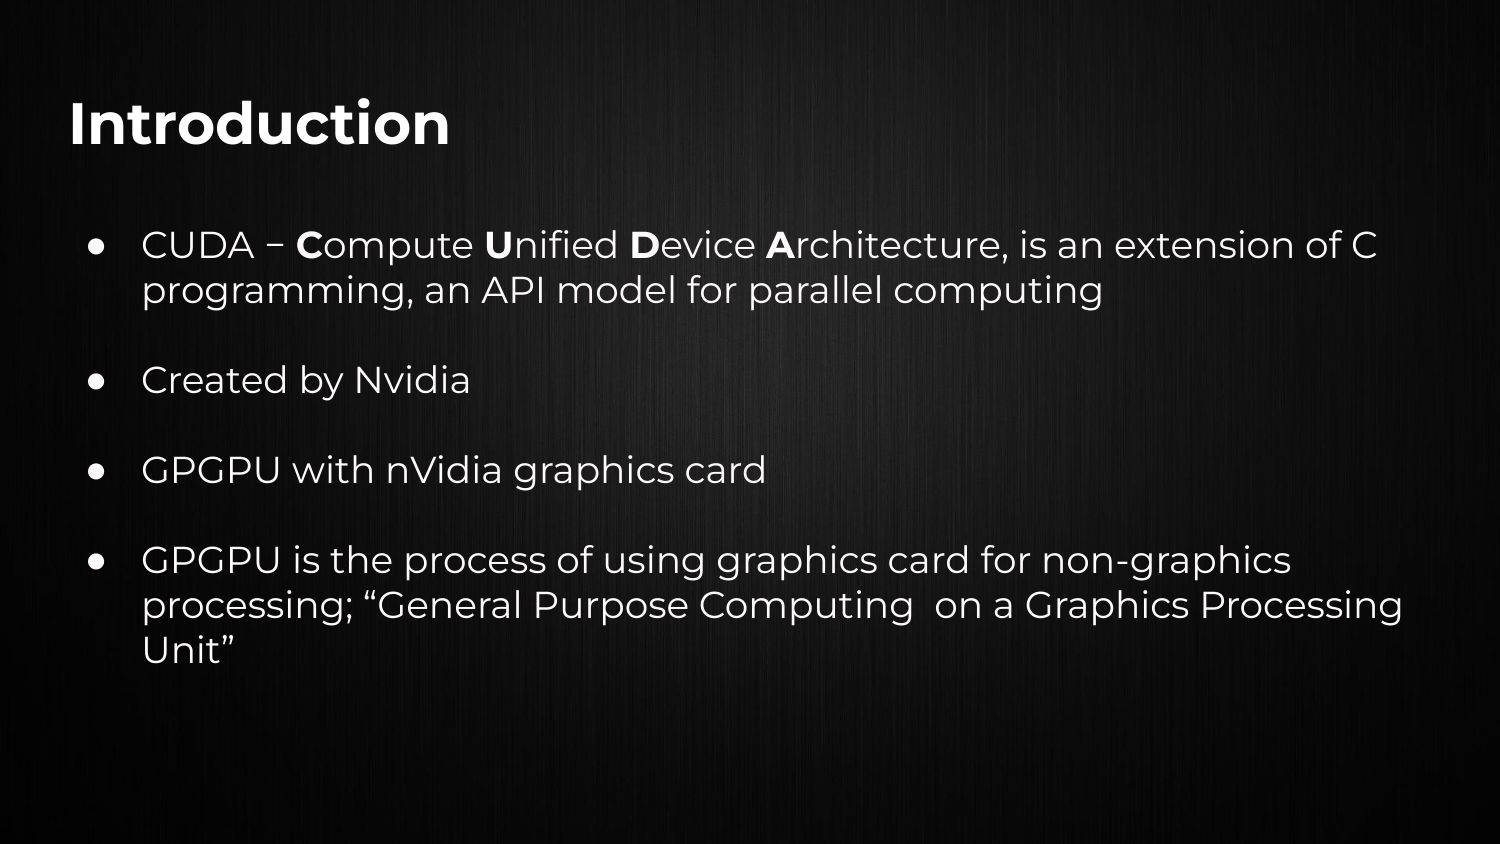

# Introduction
CUDA − Compute Unified Device Architecture, is an extension of C programming, an API model for parallel computing
Created by Nvidia
GPGPU with nVidia graphics card
GPGPU is the process of using graphics card for non-graphics processing; “General Purpose Computing  on a Graphics Processing Unit”